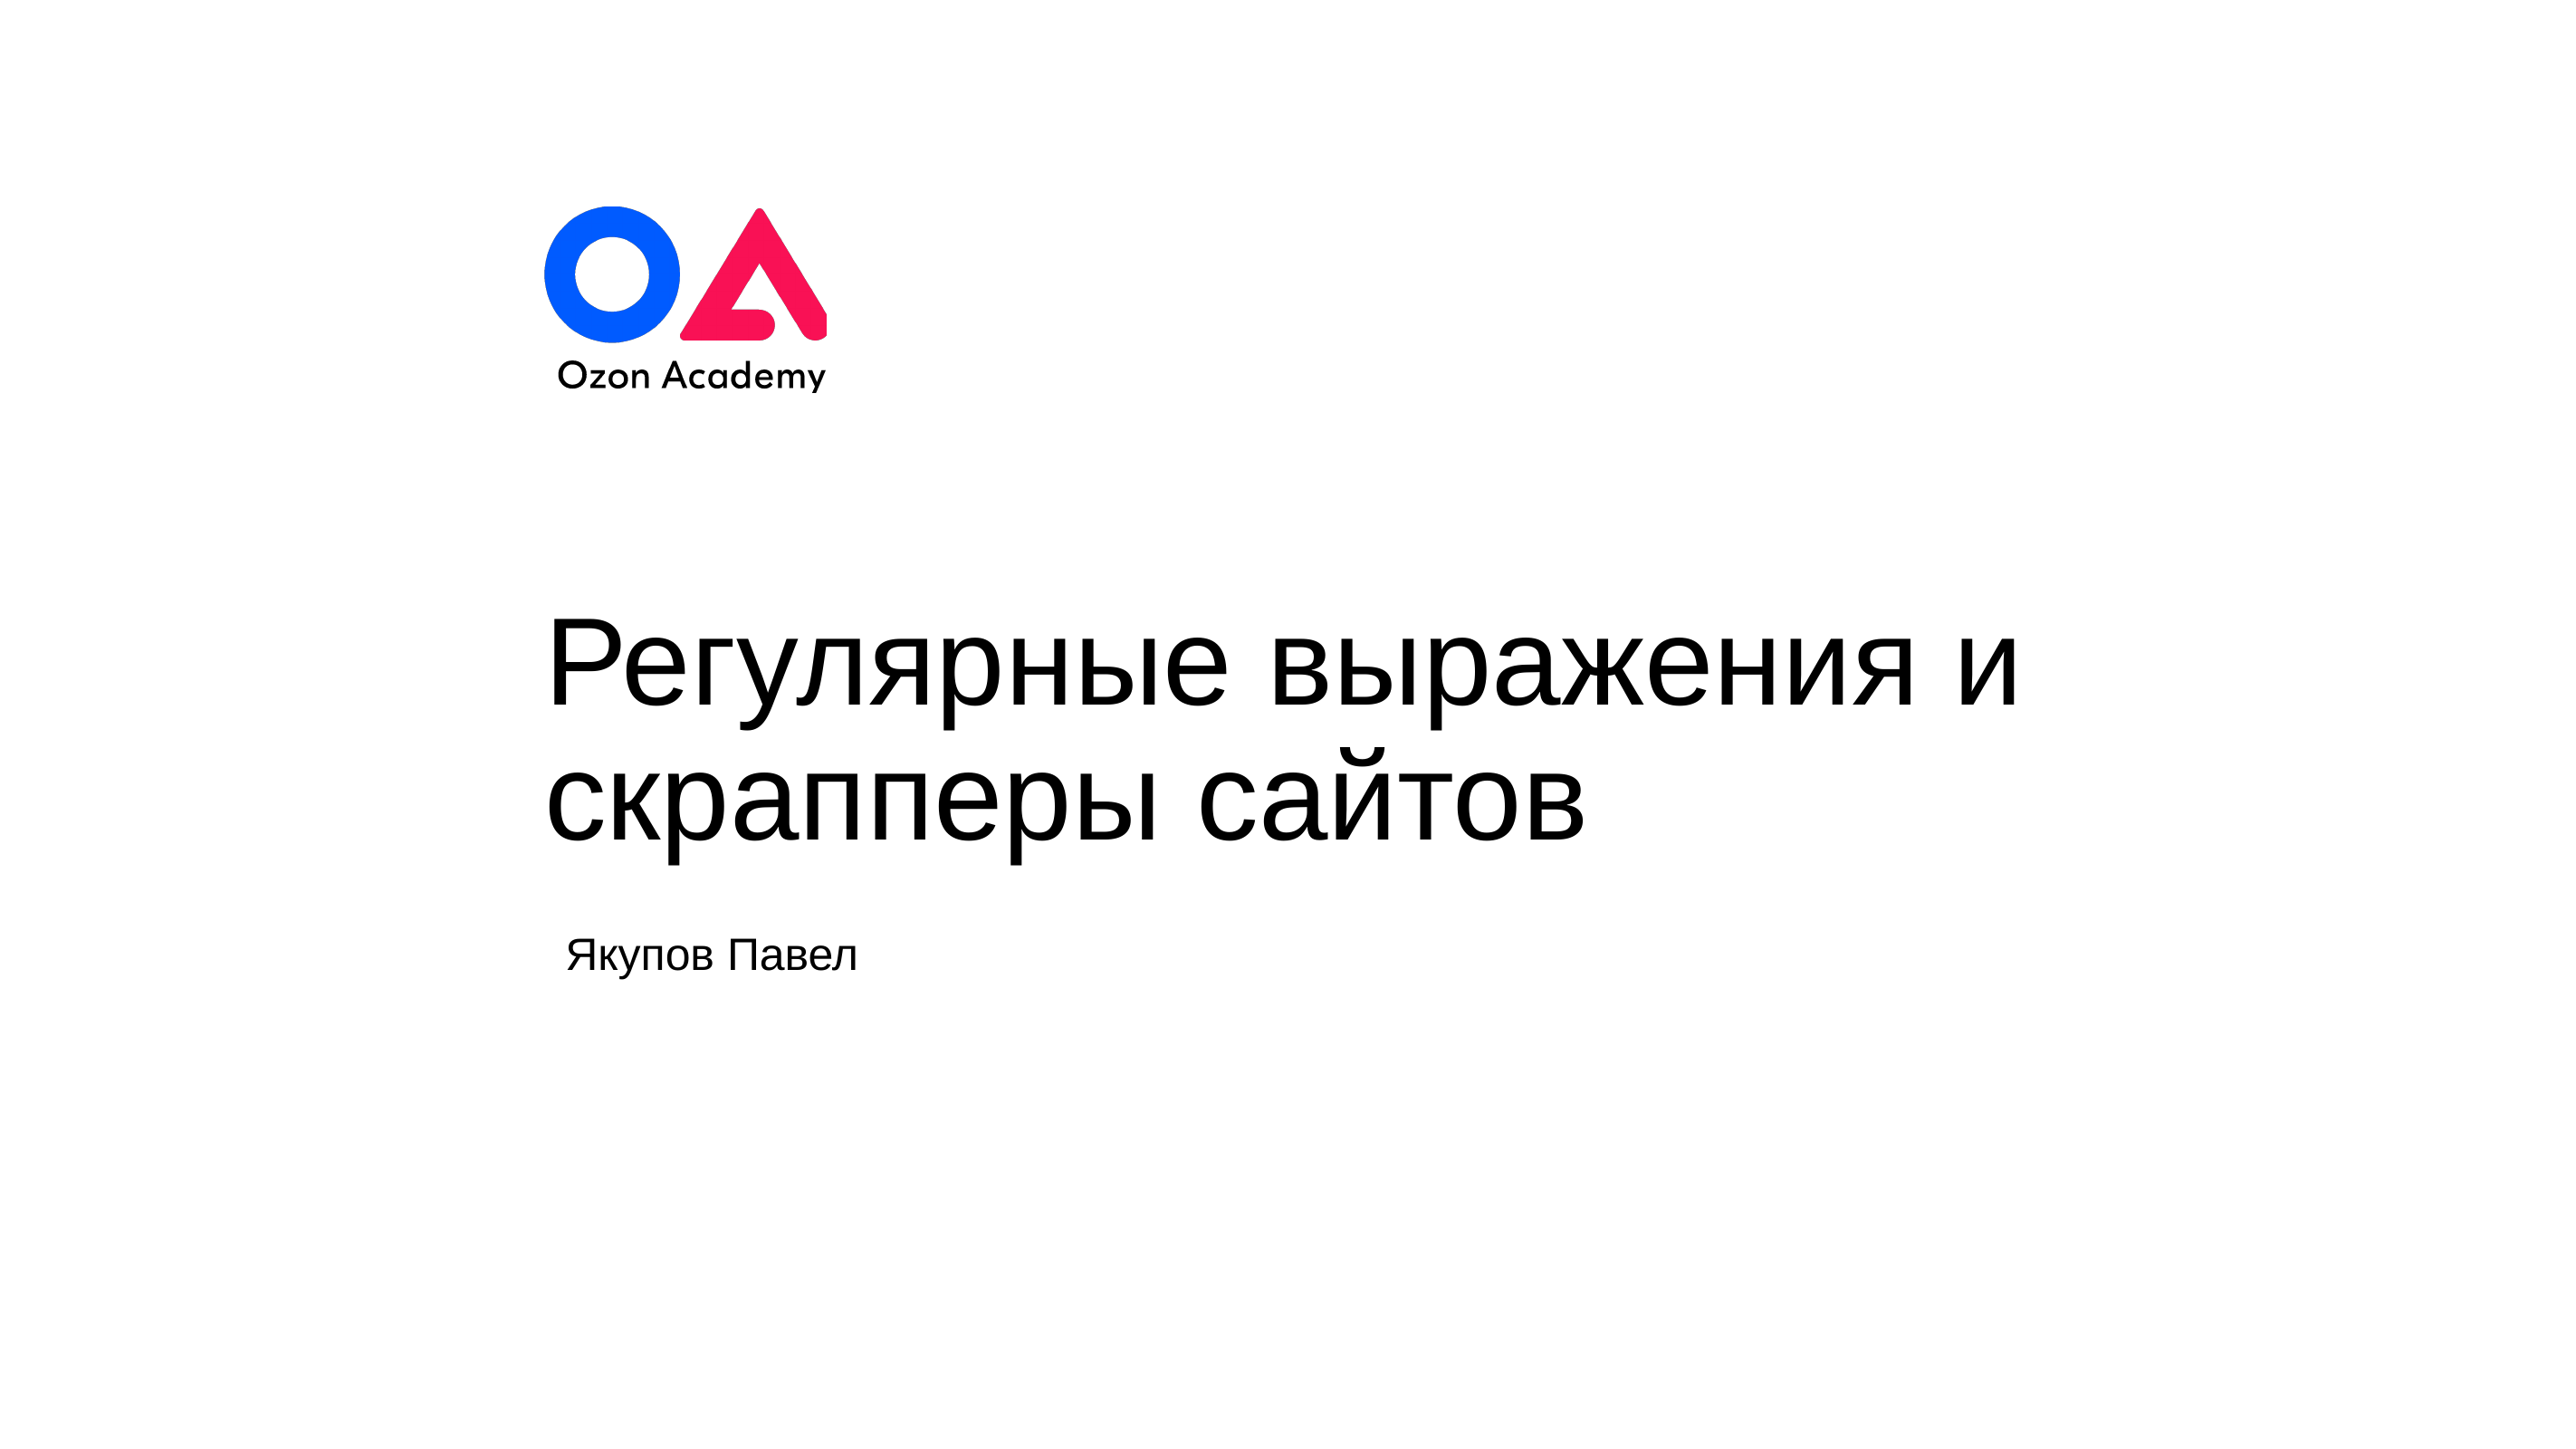

# Регулярные выражения и скрапперы сайтов
Якупов Павел